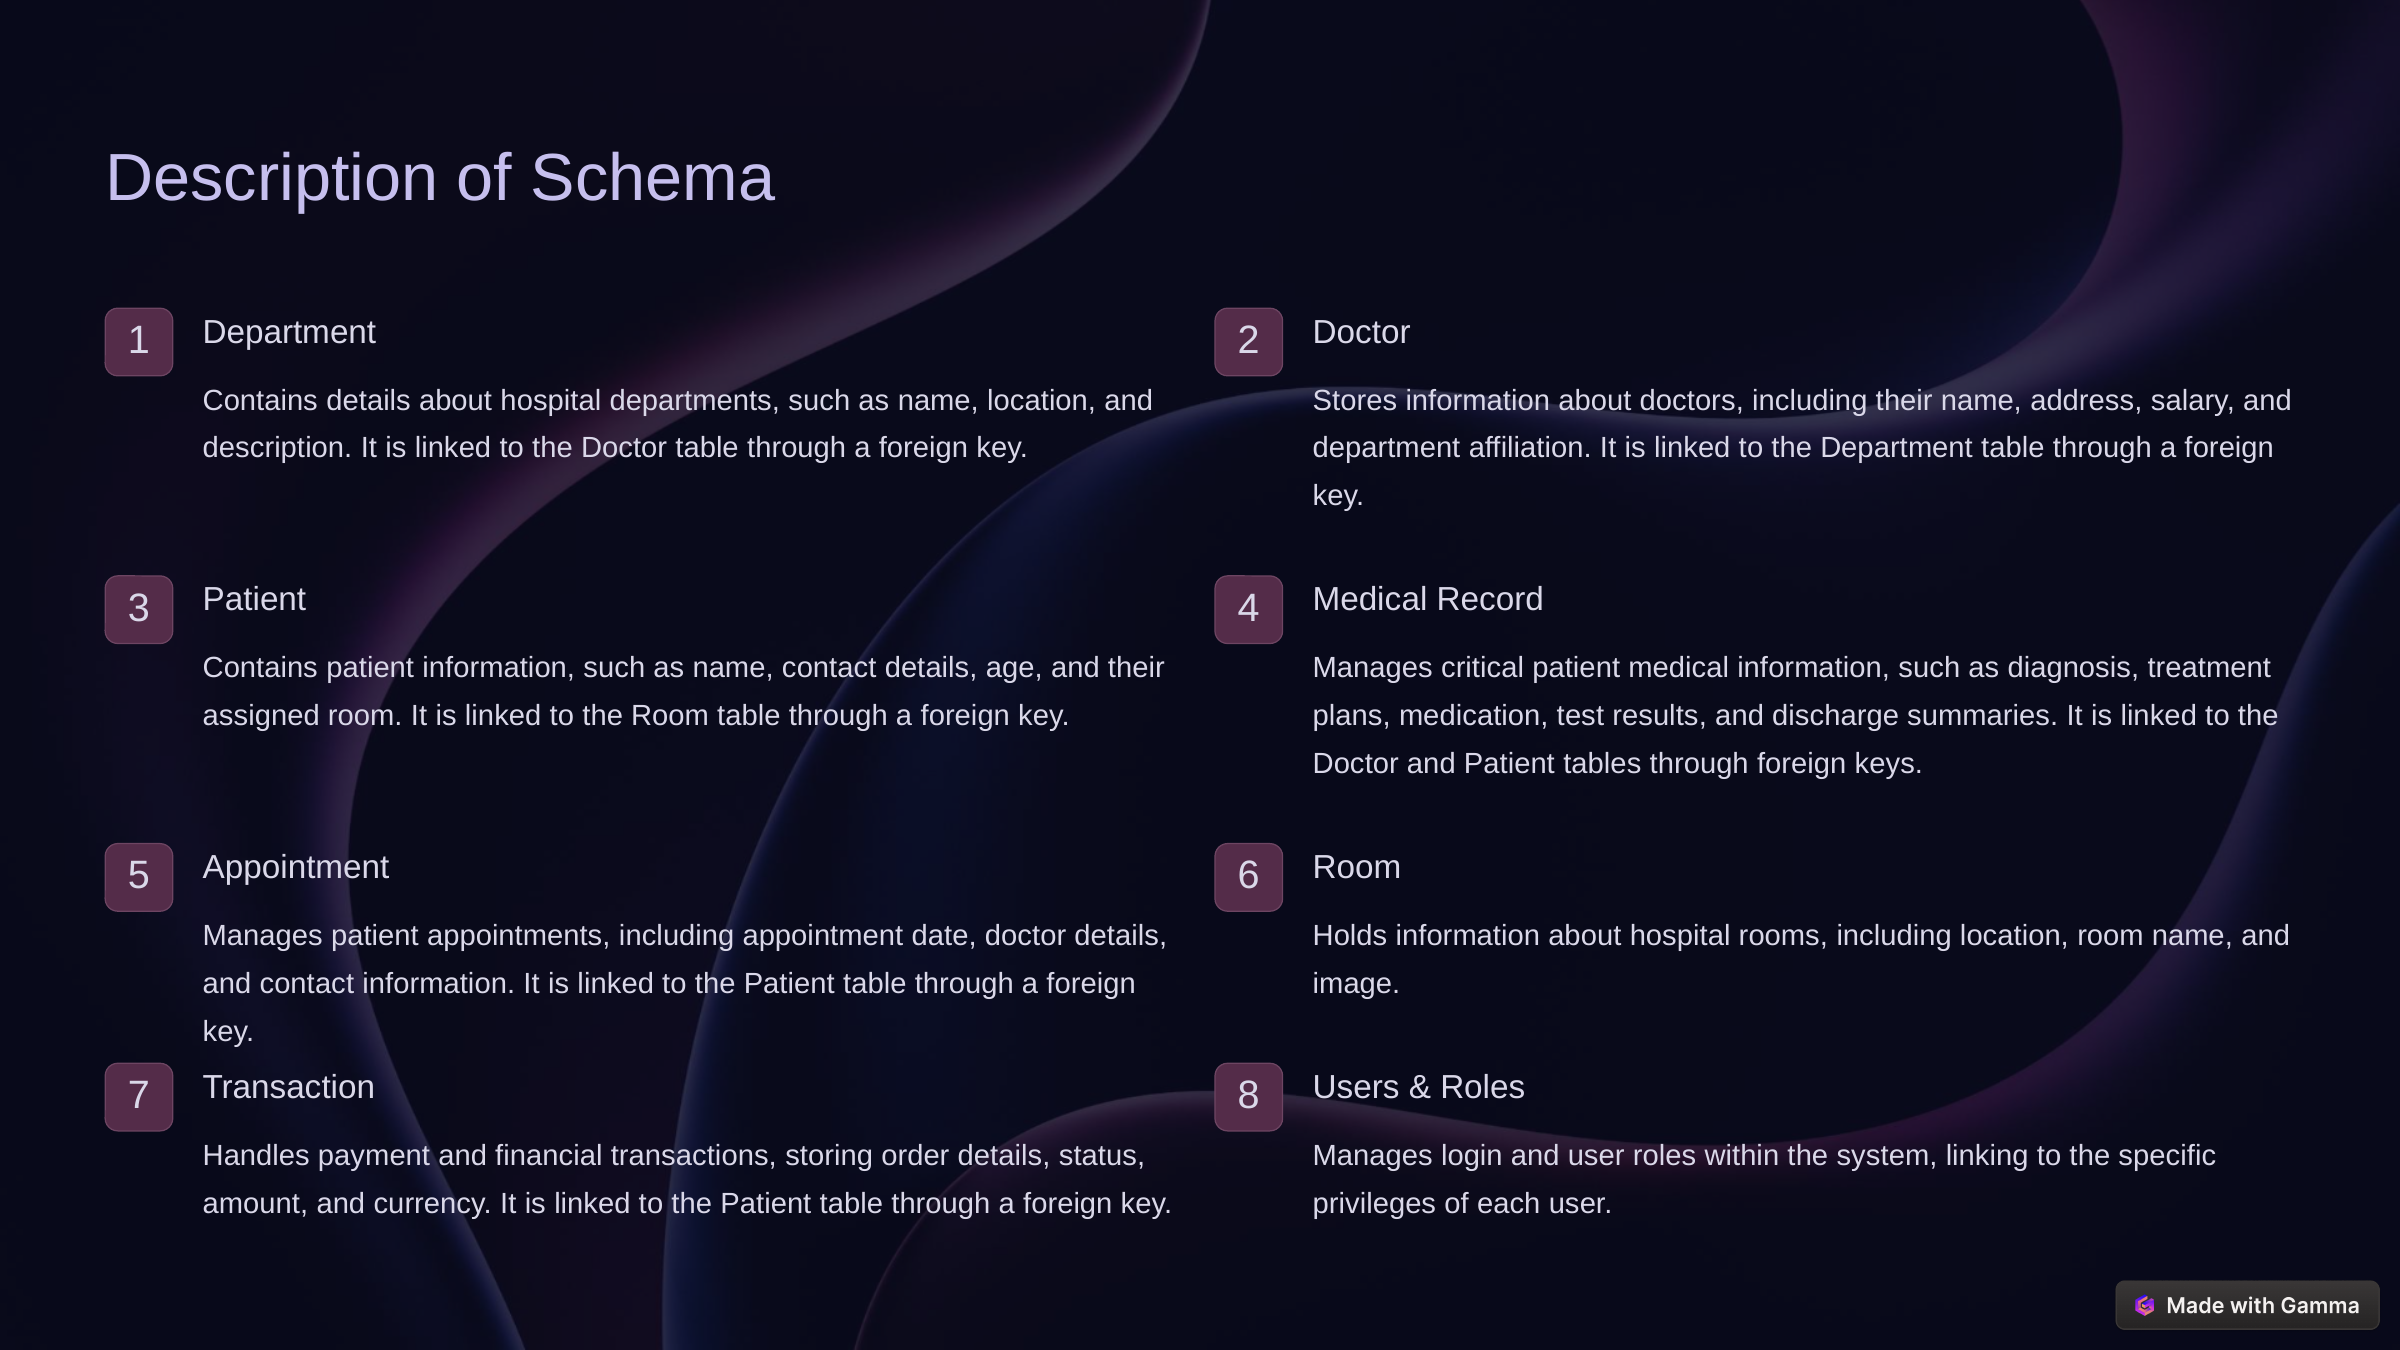

Description of Schema

Department

Doctor
1
2
Contains details about hospital departments, such as name, location, and description. It is linked to the Doctor table through a foreign key.
Stores information about doctors, including their name, address, salary, and department affiliation. It is linked to the Department table through a foreign key.

Patient

Medical Record
3
4
Contains patient information, such as name, contact details, age, and their assigned room. It is linked to the Room table through a foreign key.
Manages critical patient medical information, such as diagnosis, treatment plans, medication, test results, and discharge summaries. It is linked to the Doctor and Patient tables through foreign keys.

Appointment

Room
5
6
Manages patient appointments, including appointment date, doctor details, and contact information. It is linked to the Patient table through a foreign key.
Holds information about hospital rooms, including location, room name, and image.

Transaction

Users & Roles
7
8
Handles payment and financial transactions, storing order details, status, amount, and currency. It is linked to the Patient table through a foreign key.
Manages login and user roles within the system, linking to the specific privileges of each user.